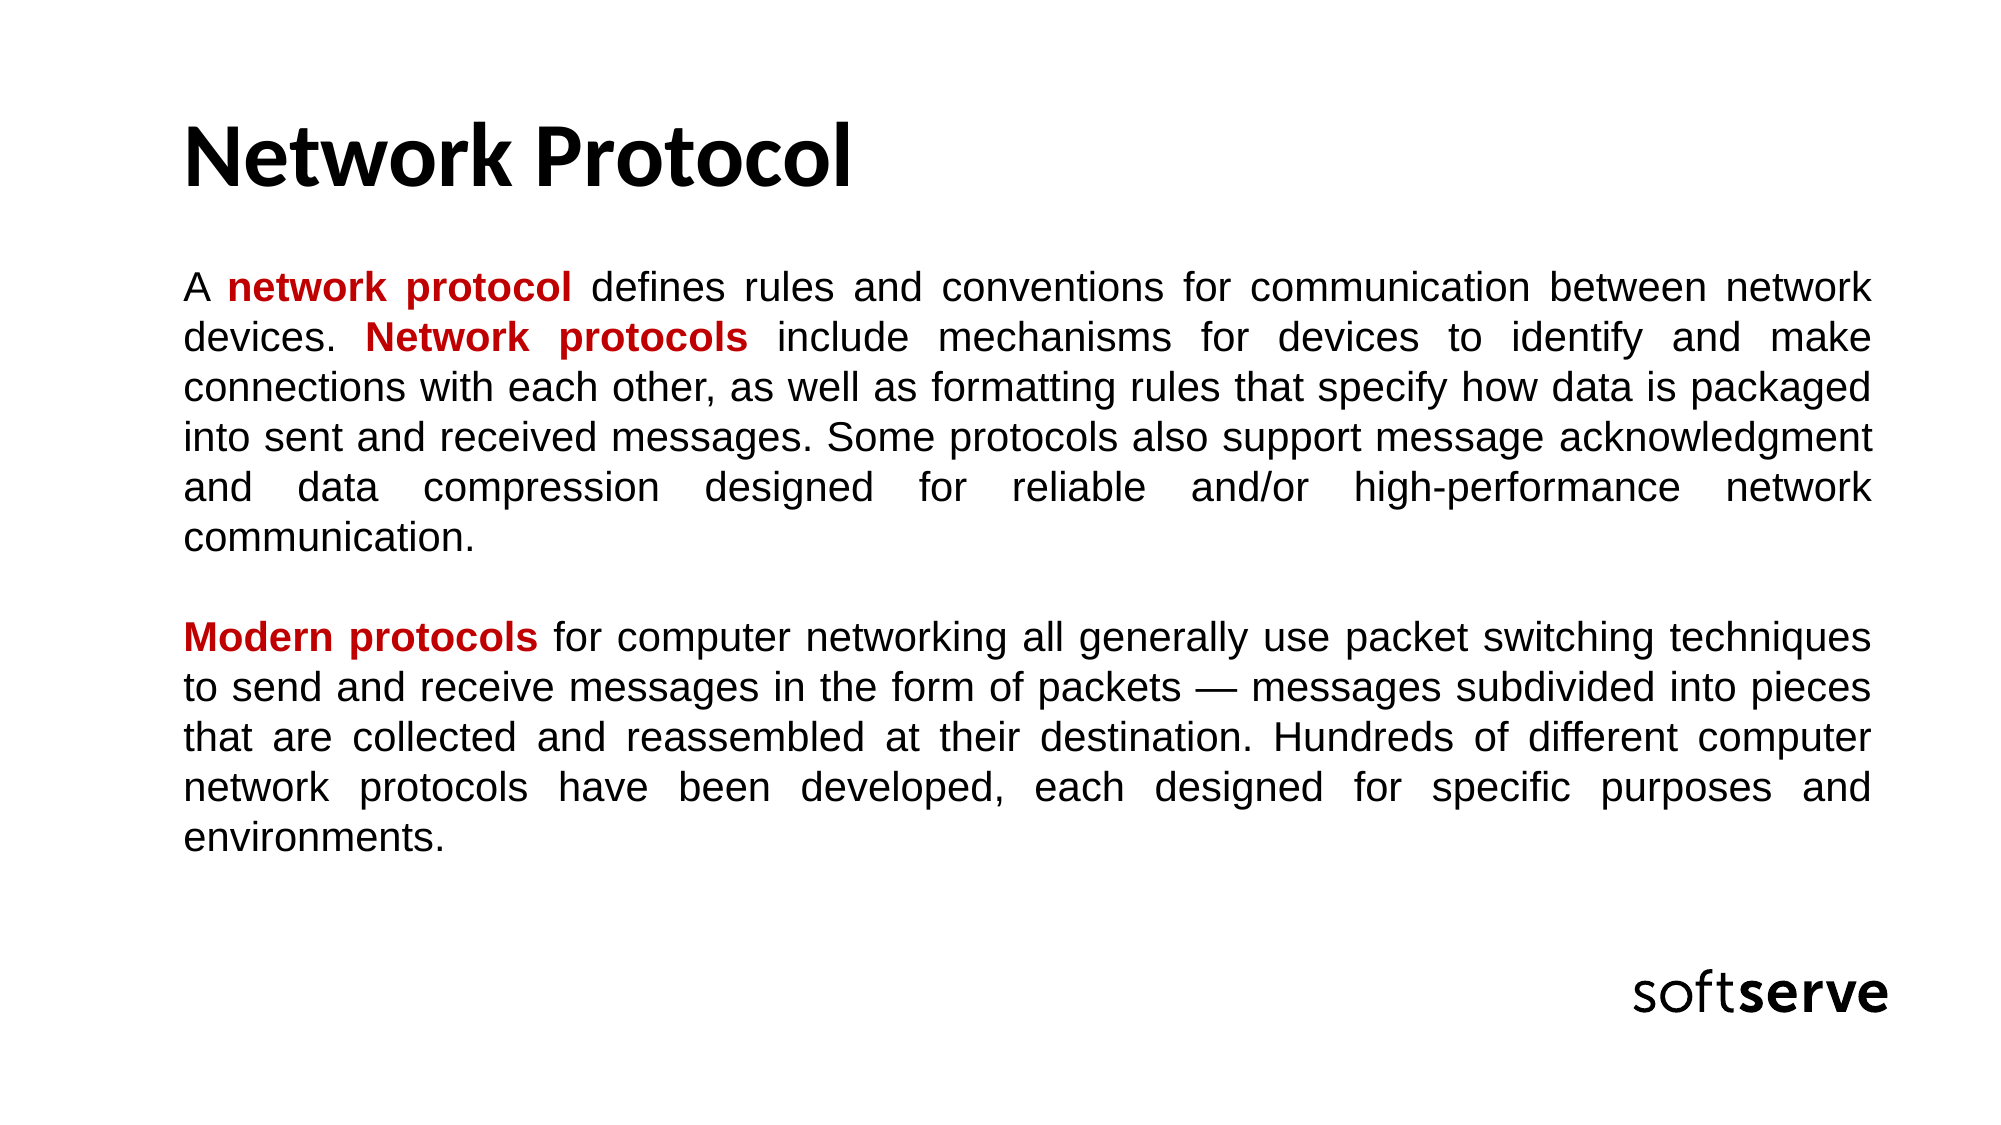

Network Protocol
A network protocol defines rules and conventions for communication between network devices. Network protocols include mechanisms for devices to identify and make connections with each other, as well as formatting rules that specify how data is packaged into sent and received messages. Some protocols also support message ​acknowledgment and data compression designed for reliable and/or high-performance network communication.

Modern protocols for computer networking all generally use packet switching techniques to send and receive messages in the form of packets — messages subdivided into pieces that are collected and reassembled at their destination. Hundreds of different computer network protocols have been developed, each designed for specific purposes and environments.